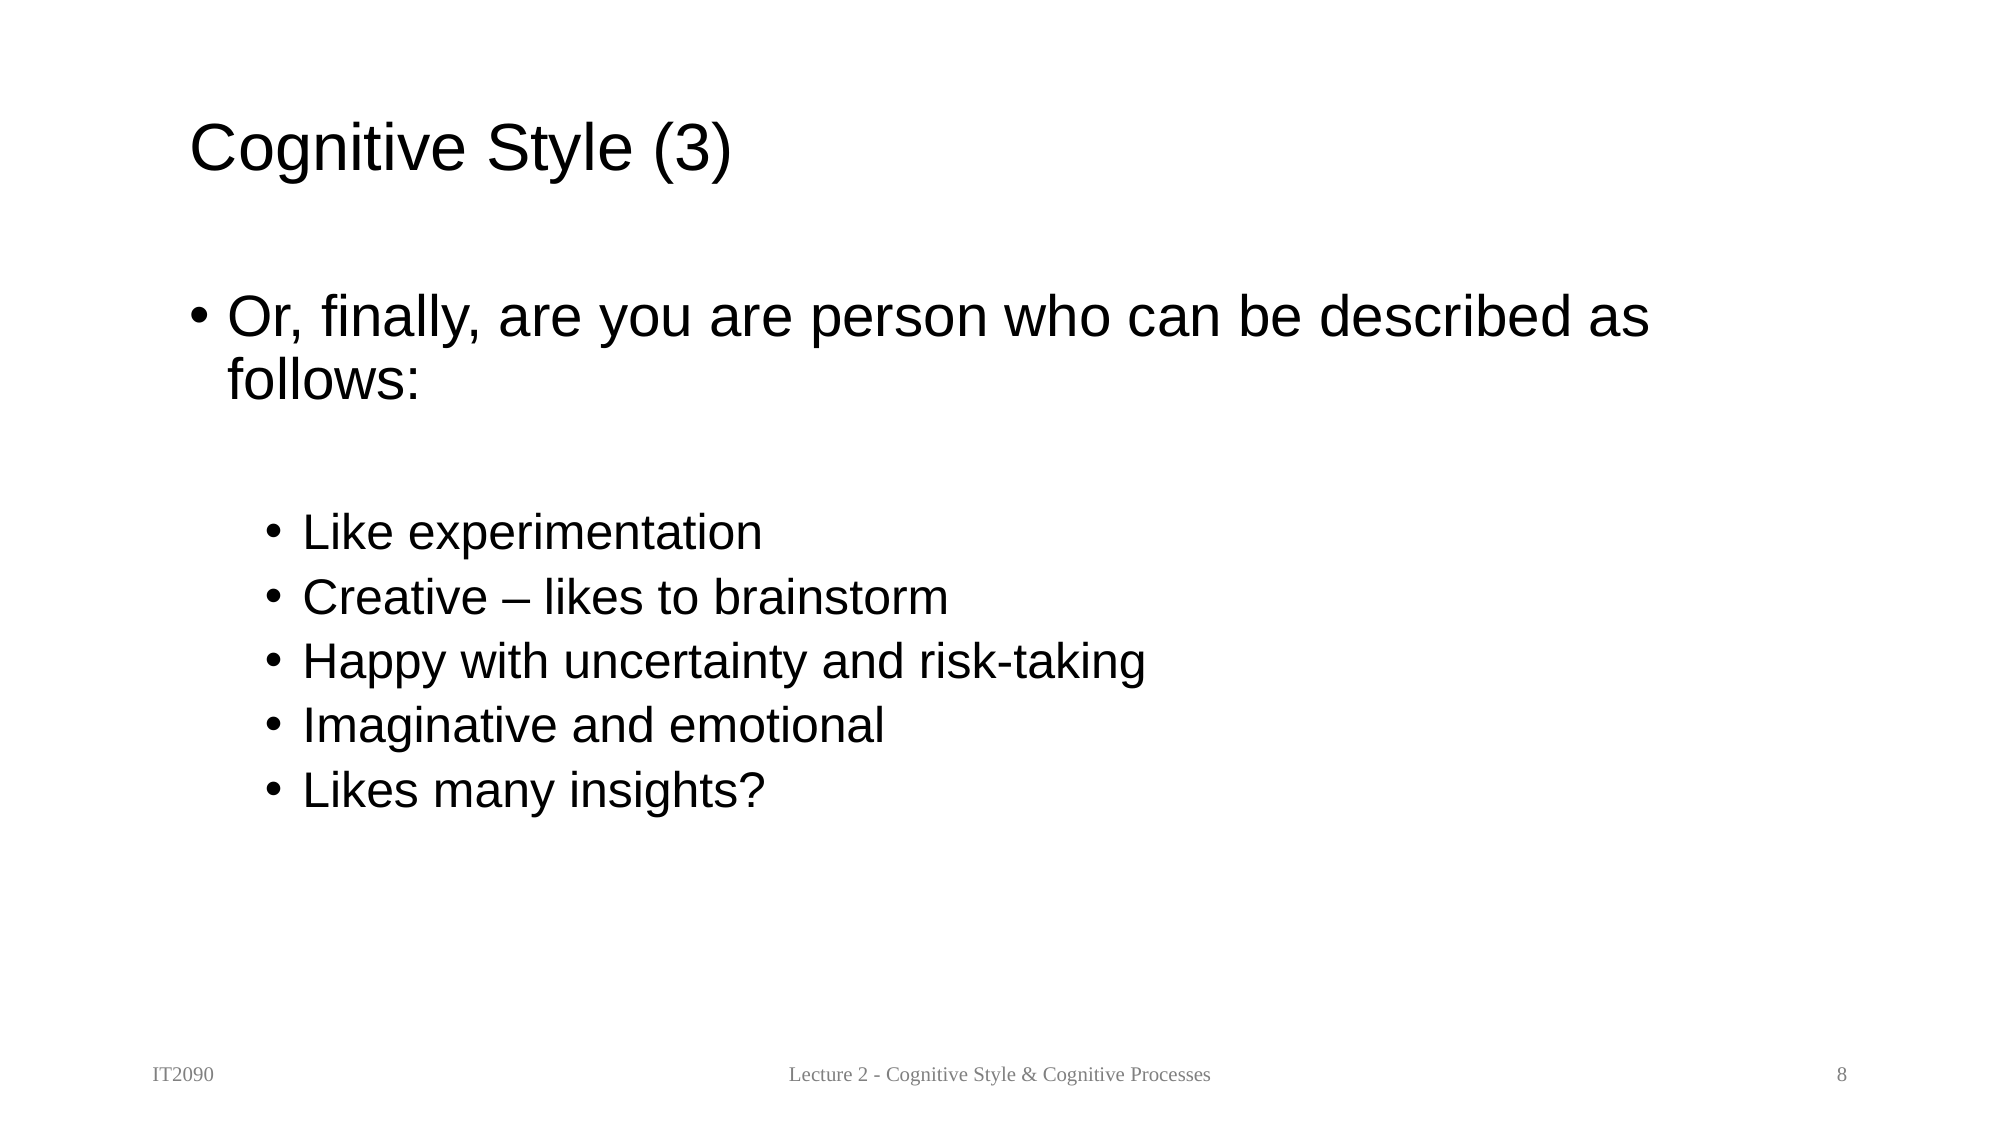

# Cognitive Style (3)
Or, finally, are you are person who can be described as follows:

Like experimentation
Creative – likes to brainstorm
Happy with uncertainty and risk-taking
Imaginative and emotional
Likes many insights?

IT2090
Lecture 2 - Cognitive Style & Cognitive Processes
8